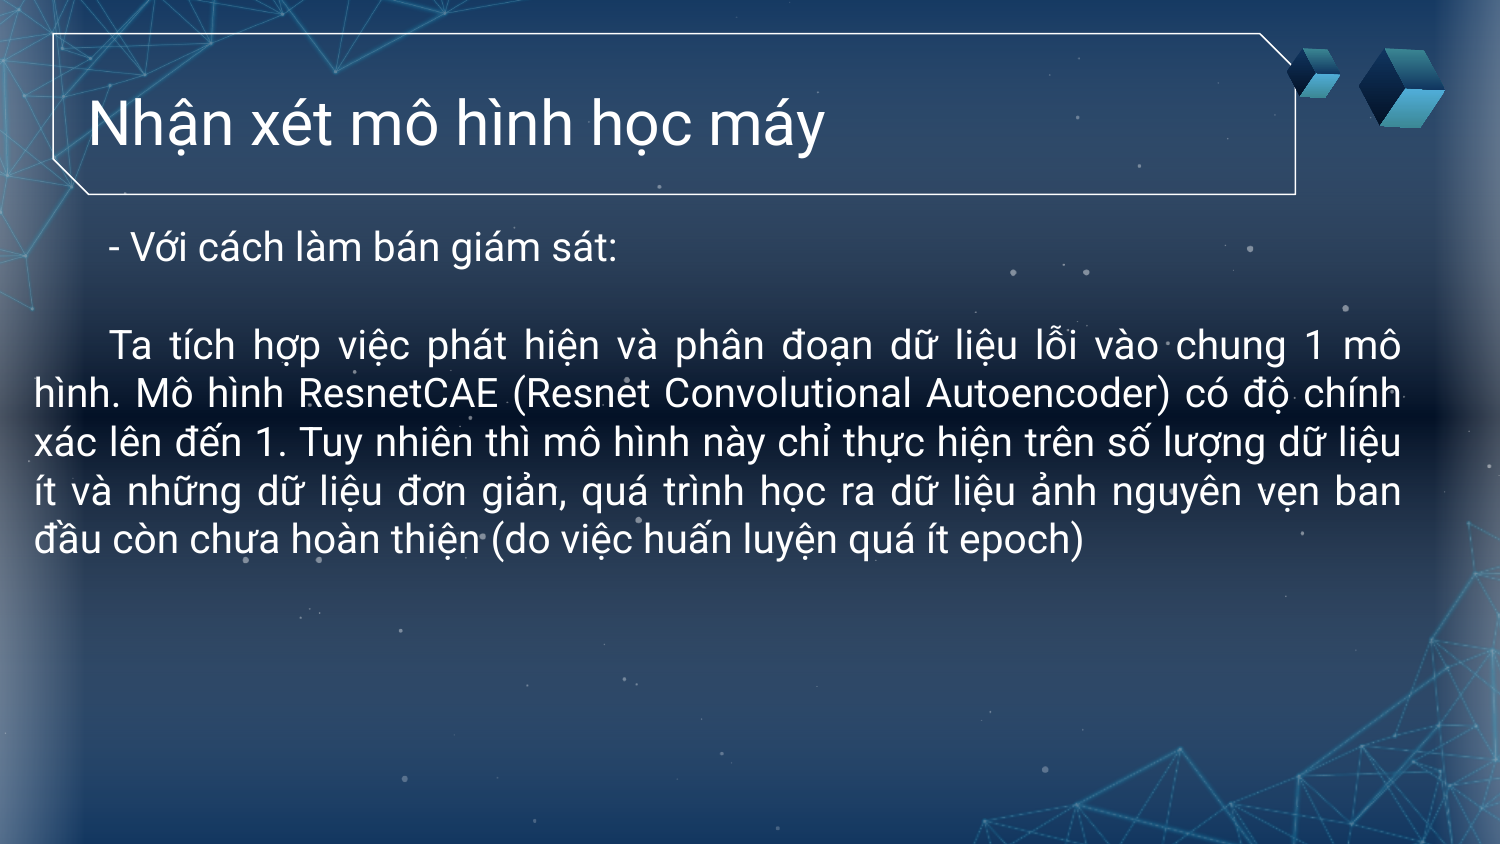

# Nhận xét mô hình học máy

- Với cách làm bán giám sát:

Ta tích hợp việc phát hiện và phân đoạn dữ liệu lỗi vào chung 1 mô hình. Mô hình ResnetCAE (Resnet Convolutional Autoencoder) có độ chính xác lên đến 1. Tuy nhiên thì mô hình này chỉ thực hiện trên số lượng dữ liệu ít và những dữ liệu đơn giản, quá trình học ra dữ liệu ảnh nguyên vẹn ban đầu còn chưa hoàn thiện (do việc huấn luyện quá ít epoch)